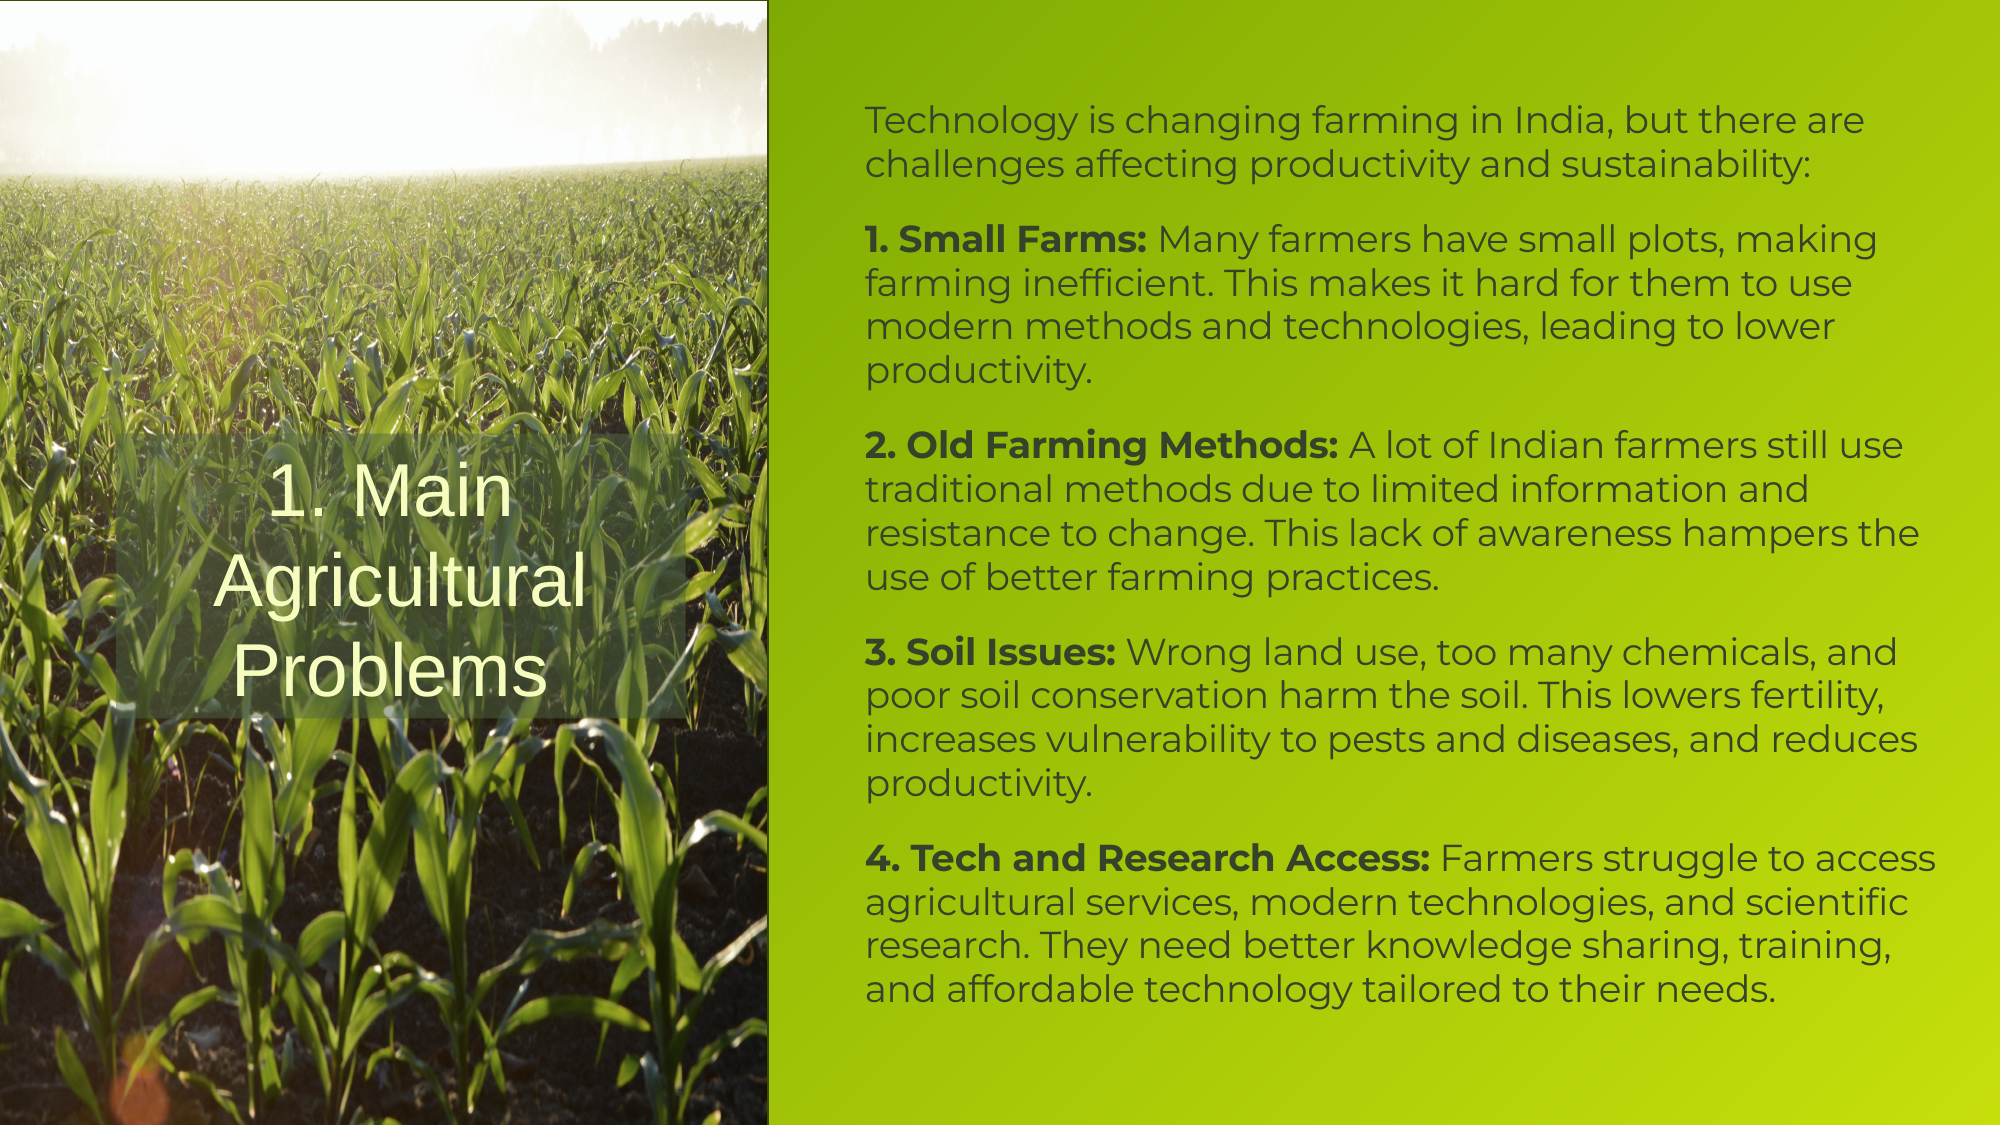

Technology is changing farming in India, but there are challenges affecting productivity and sustainability:
1. Small Farms: Many farmers have small plots, making farming inefficient. This makes it hard for them to use modern methods and technologies, leading to lower productivity.
2. Old Farming Methods: A lot of Indian farmers still use traditional methods due to limited information and resistance to change. This lack of awareness hampers the use of better farming practices.
3. Soil Issues: Wrong land use, too many chemicals, and poor soil conservation harm the soil. This lowers fertility, increases vulnerability to pests and diseases, and reduces productivity.
4. Tech and Research Access: Farmers struggle to access agricultural services, modern technologies, and scientific research. They need better knowledge sharing, training, and affordable technology tailored to their needs.
Main
Agricultural Problems